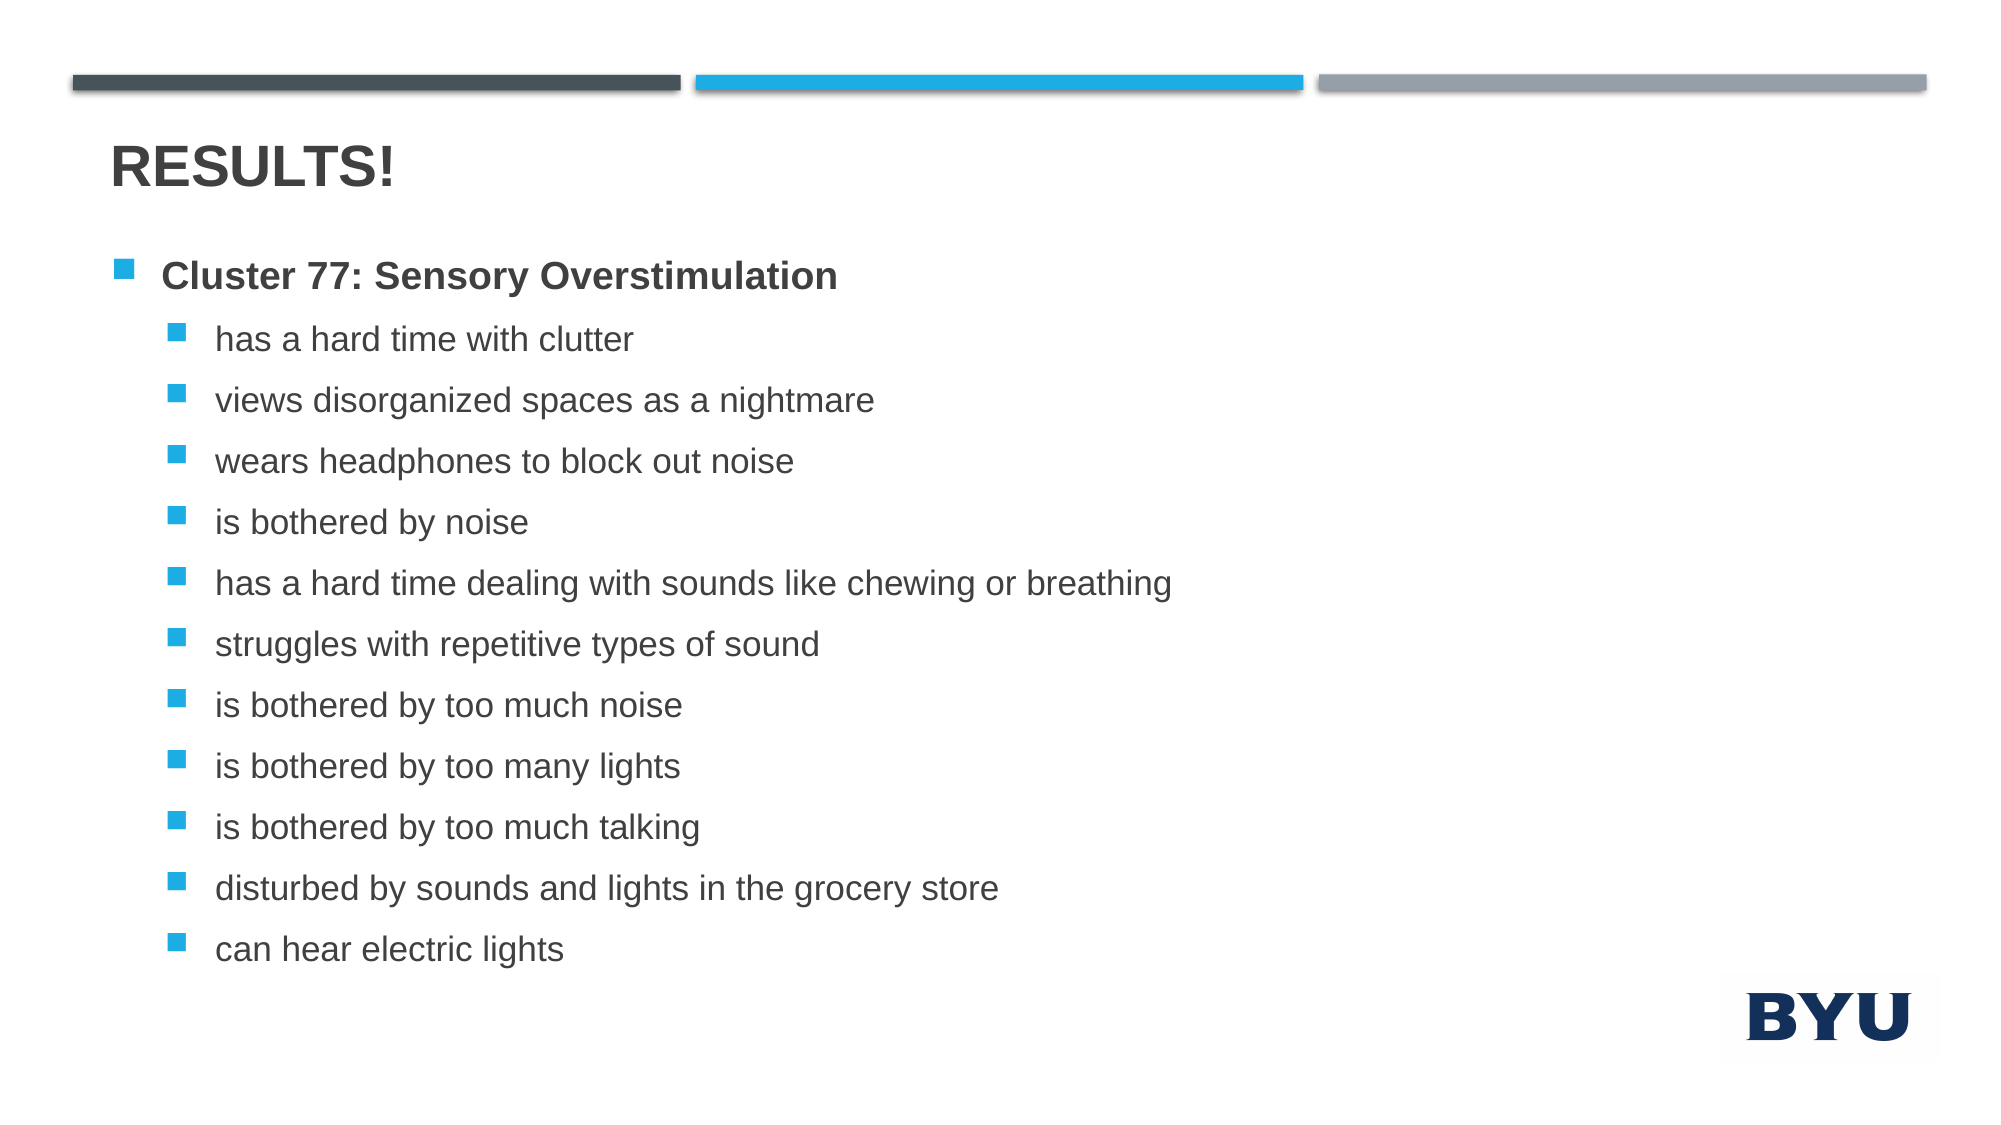

# Results!
Cluster 77: Sensory Overstimulation
has a hard time with clutter
views disorganized spaces as a nightmare
wears headphones to block out noise
is bothered by noise
has a hard time dealing with sounds like chewing or breathing
struggles with repetitive types of sound
is bothered by too much noise
is bothered by too many lights
is bothered by too much talking
disturbed by sounds and lights in the grocery store
can hear electric lights